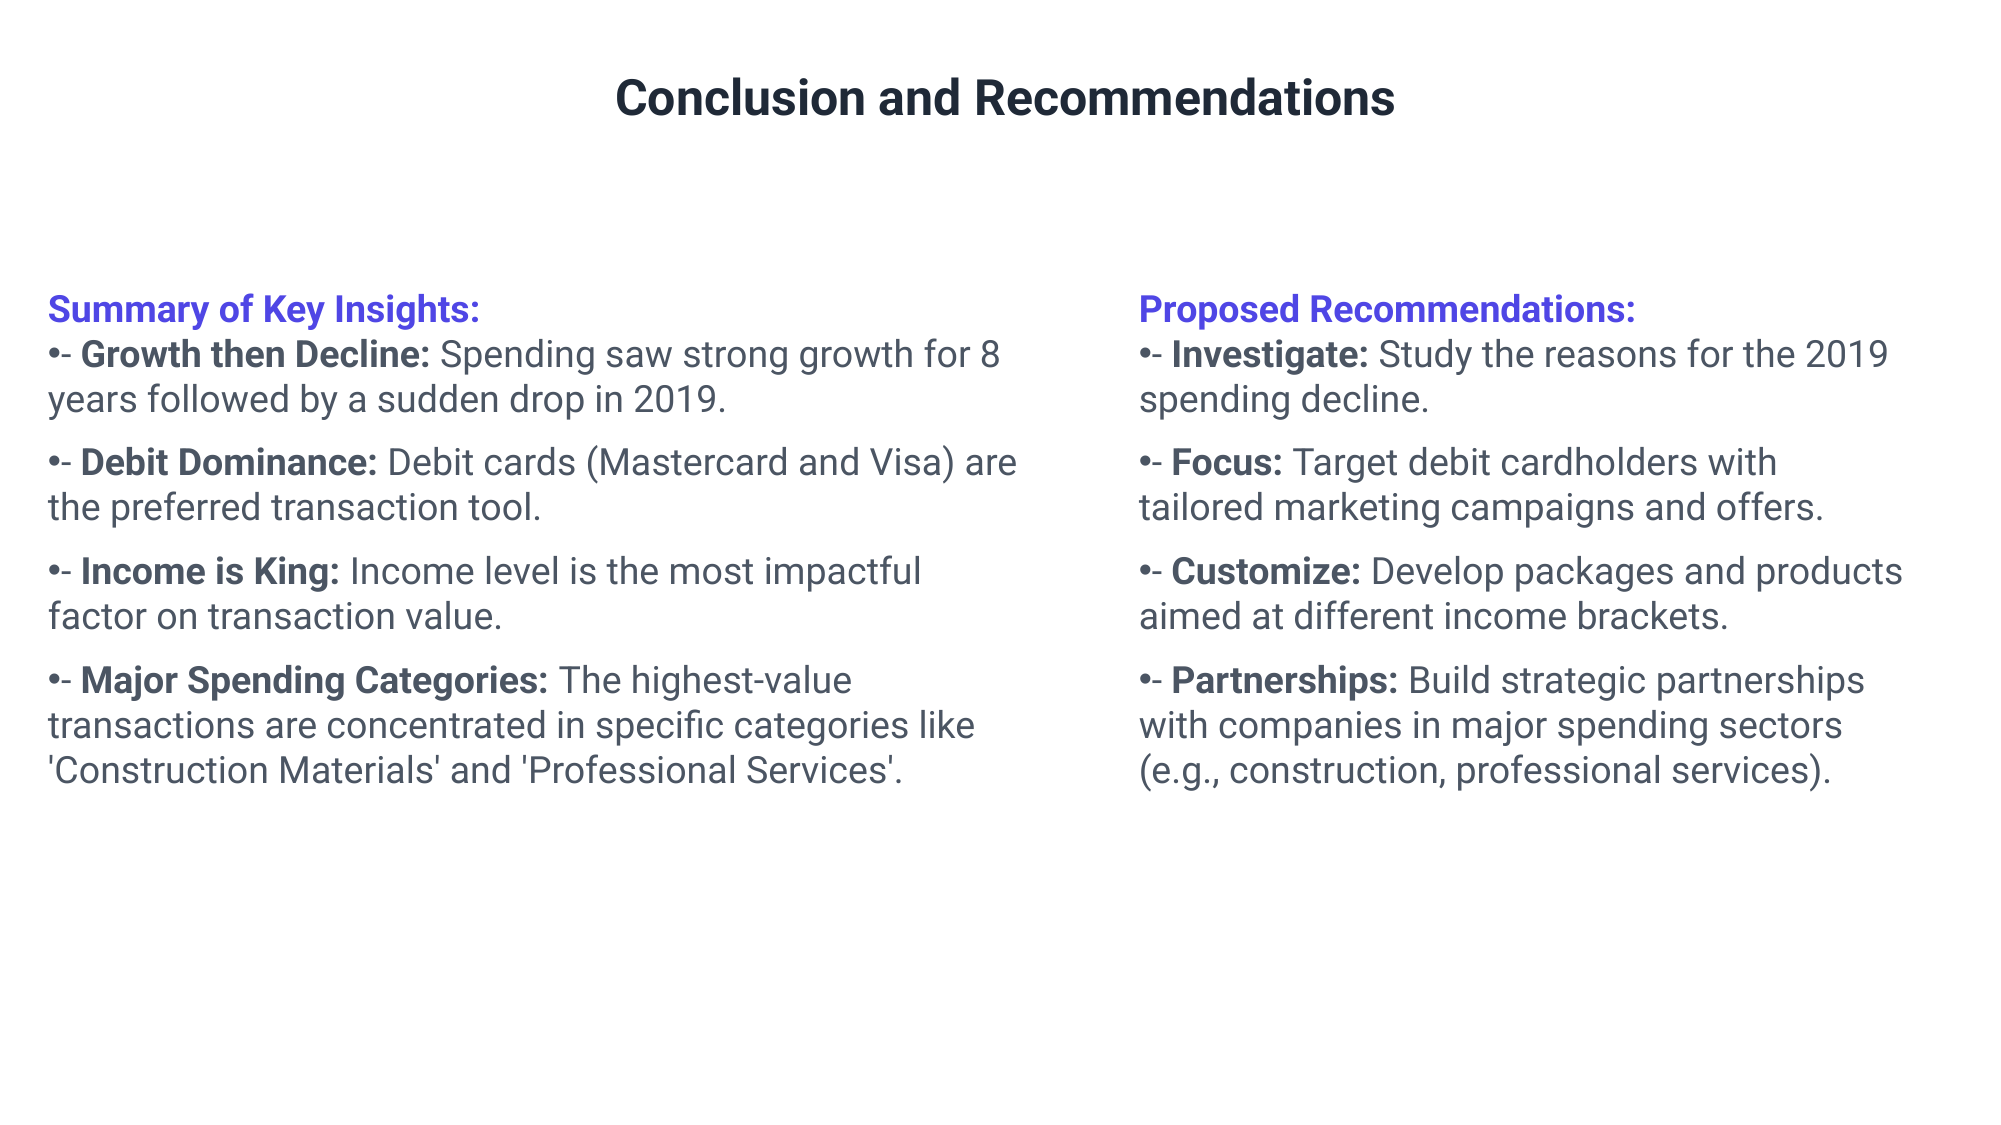

Conclusion and Recommendations
Summary of Key Insights:
- Growth then Decline: Spending saw strong growth for 8 years followed by a sudden drop in 2019.
- Debit Dominance: Debit cards (Mastercard and Visa) are the preferred transaction tool.
- Income is King: Income level is the most impactful factor on transaction value.
- Major Spending Categories: The highest-value transactions are concentrated in specific categories like 'Construction Materials' and 'Professional Services'.
Proposed Recommendations:
- Investigate: Study the reasons for the 2019 spending decline.
- Focus: Target debit cardholders with tailored marketing campaigns and offers.
- Customize: Develop packages and products aimed at different income brackets.
- Partnerships: Build strategic partnerships with companies in major spending sectors (e.g., construction, professional services).